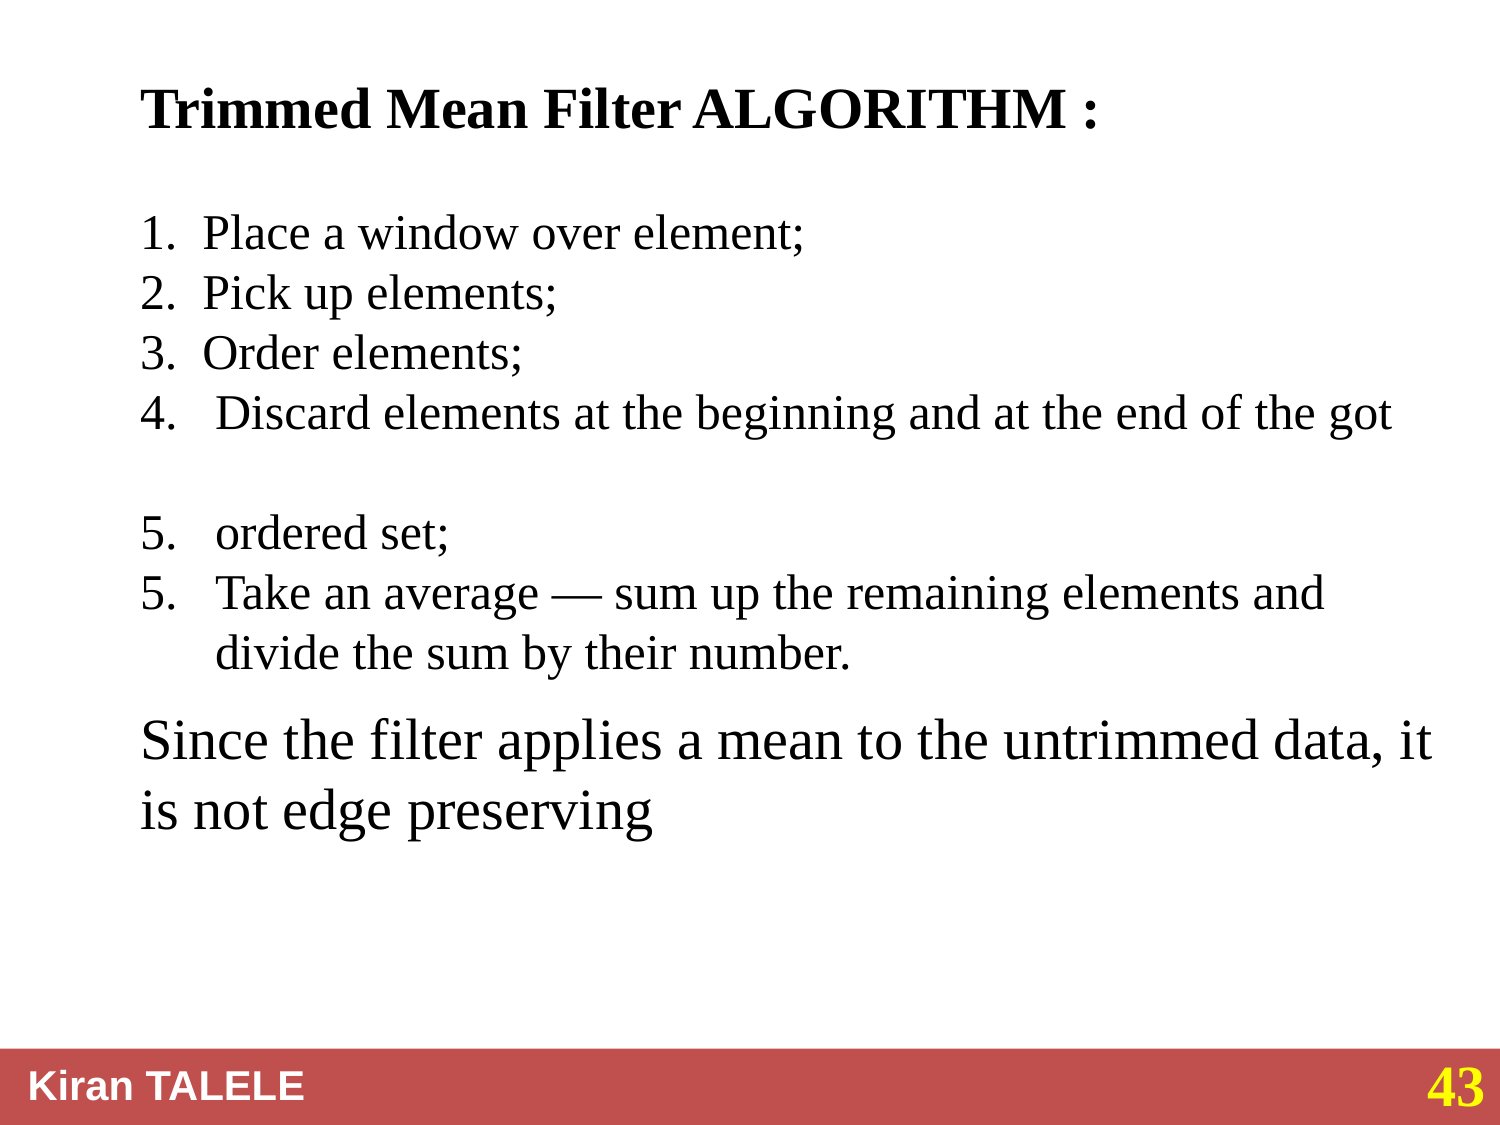

Trimmed Mean Filter ALGORITHM :

1.  Place a window over element;
2.  Pick up elements;
3.  Order elements;
Discard elements at the beginning and at the end of the got
ordered set;
Take an average — sum up the remaining elements and
      divide the sum by their number.
Since the filter applies a mean to the untrimmed data, it is not edge preserving
43

Kiran TALELE